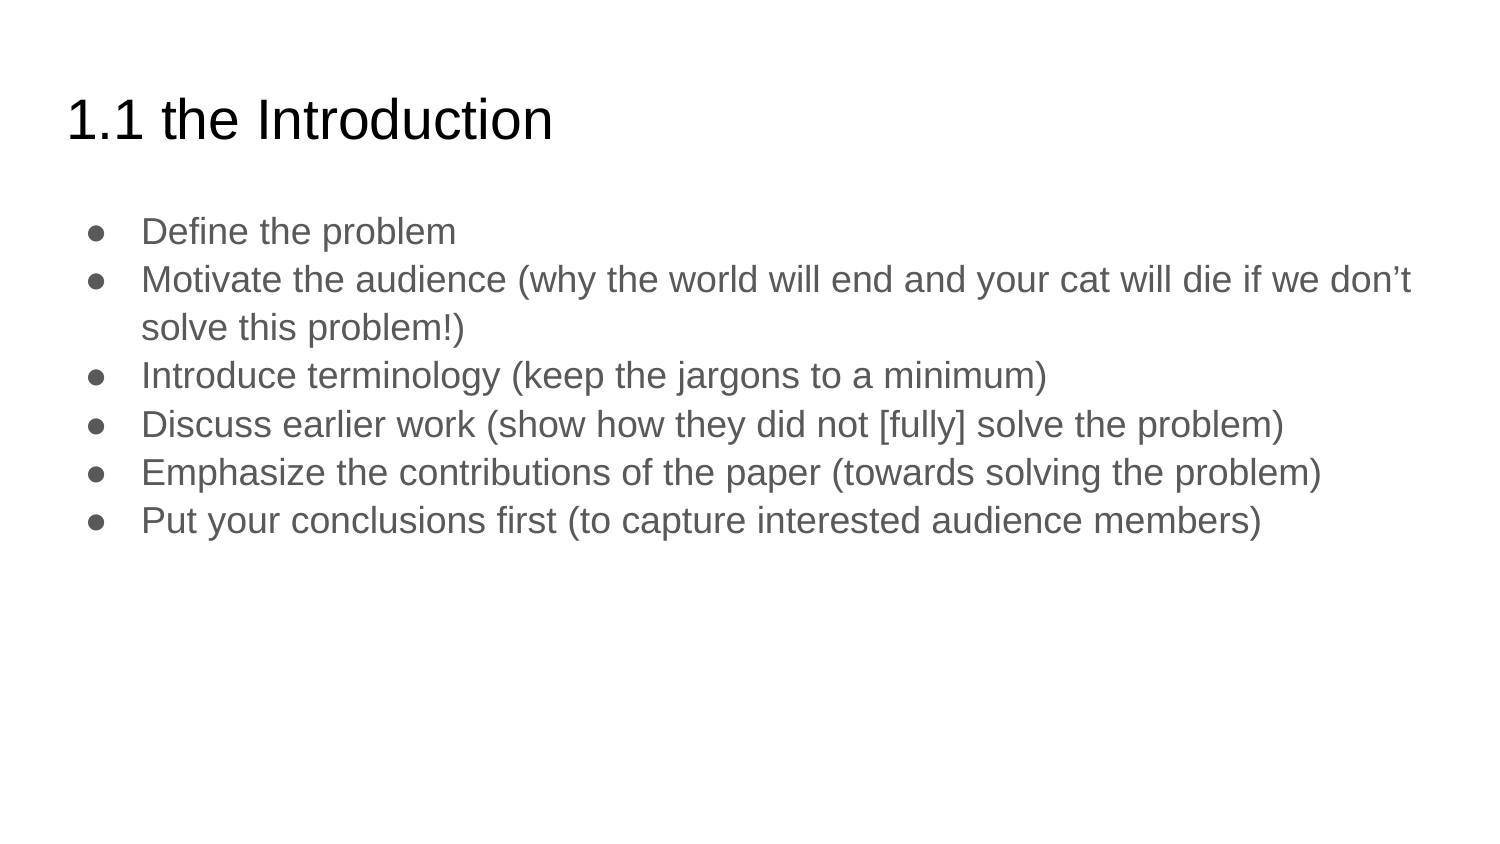

# 1.1 the Introduction
Define the problem
Motivate the audience (why the world will end and your cat will die if we don’t solve this problem!)
Introduce terminology (keep the jargons to a minimum)
Discuss earlier work (show how they did not [fully] solve the problem)
Emphasize the contributions of the paper (towards solving the problem)
Put your conclusions first (to capture interested audience members)